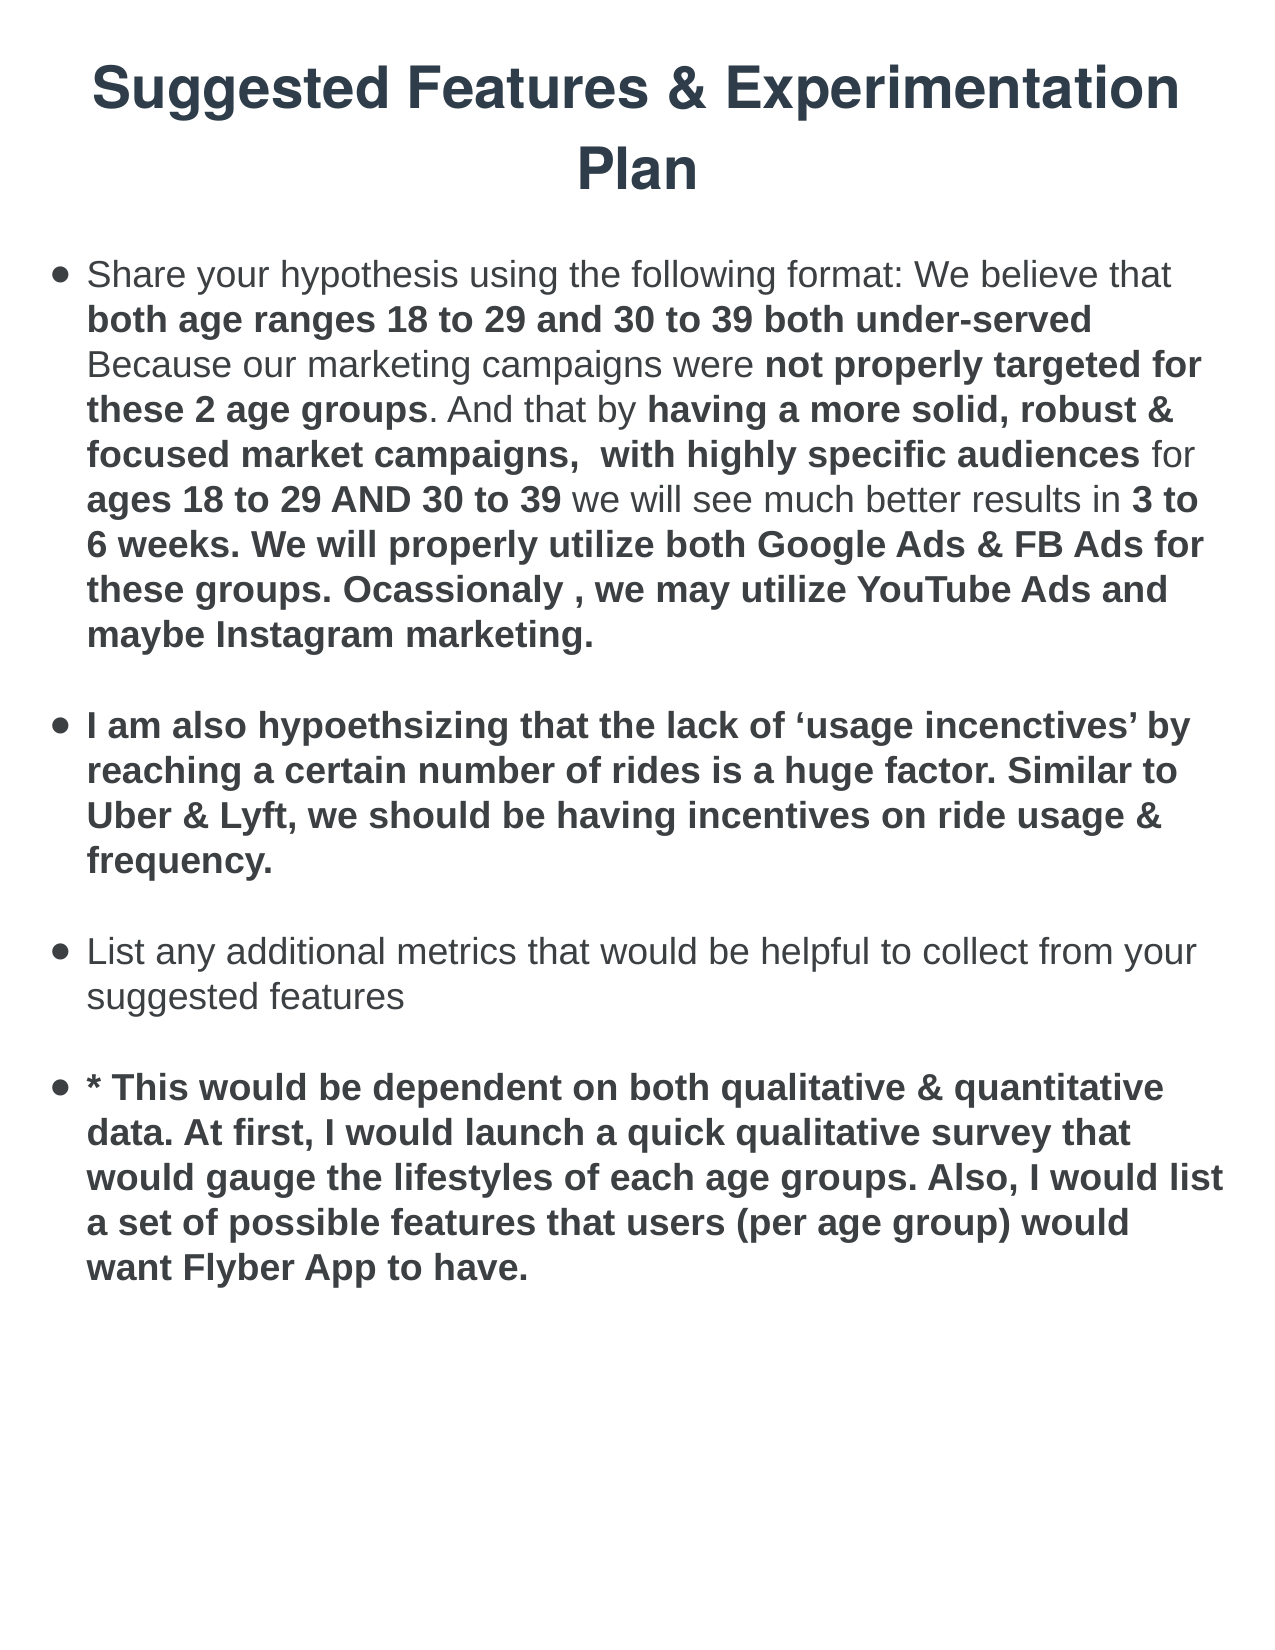

# Suggested Features & Experimentation Plan
Share your hypothesis using the following format: We believe that both age ranges 18 to 29 and 30 to 39 both under-served Because our marketing campaigns were not properly targeted for these 2 age groups. And that by having a more solid, robust & focused market campaigns,  with highly specific audiences for ages 18 to 29 AND 30 to 39 we will see much better results in 3 to 6 weeks. We will properly utilize both Google Ads & FB Ads for these groups. Ocassionaly , we may utilize YouTube Ads and maybe Instagram marketing.
I am also hypoethsizing that the lack of ‘usage incenctives’ by reaching a certain number of rides is a huge factor. Similar to Uber & Lyft, we should be having incentives on ride usage & frequency.
List any additional metrics that would be helpful to collect from your suggested features
* This would be dependent on both qualitative & quantitative data. At first, I would launch a quick qualitative survey that would gauge the lifestyles of each age groups. Also, I would list a set of possible features that users (per age group) would want Flyber App to have.